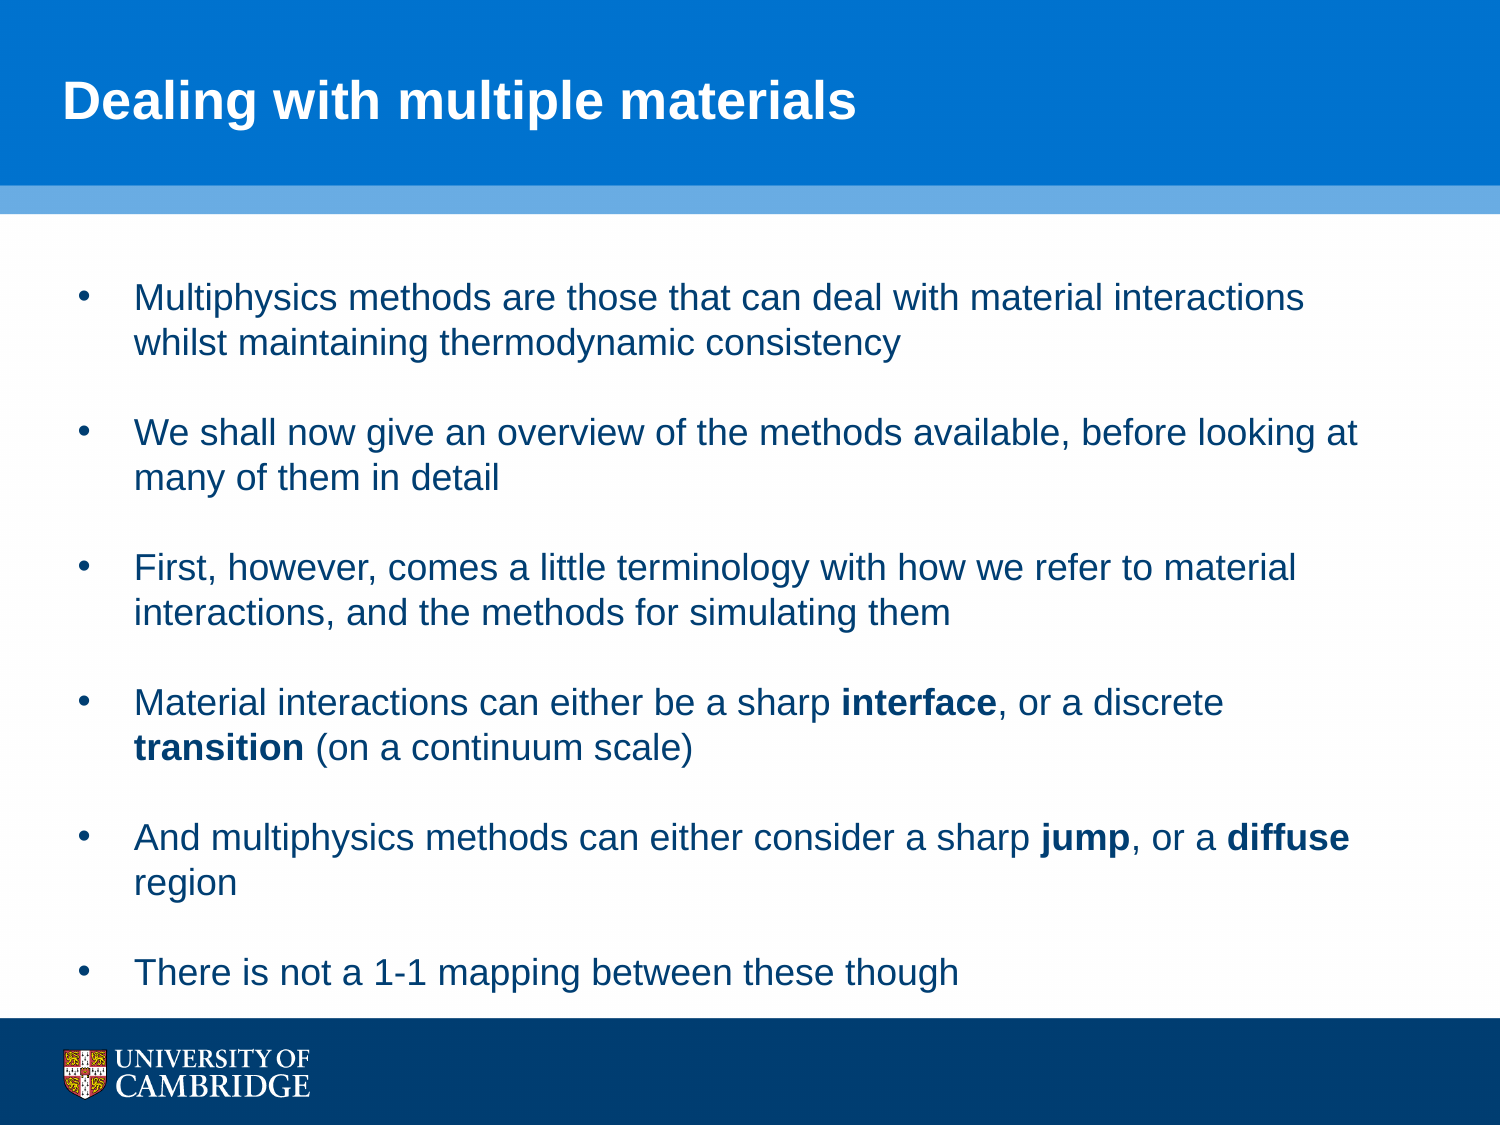

# Dealing with multiple materials
Multiphysics methods are those that can deal with material interactions whilst maintaining thermodynamic consistency
We shall now give an overview of the methods available, before looking at many of them in detail
First, however, comes a little terminology with how we refer to material interactions, and the methods for simulating them

Material interactions can either be a sharp interface, or a discrete transition (on a continuum scale)

And multiphysics methods can either consider a sharp jump, or a diffuse region

There is not a 1-1 mapping between these though